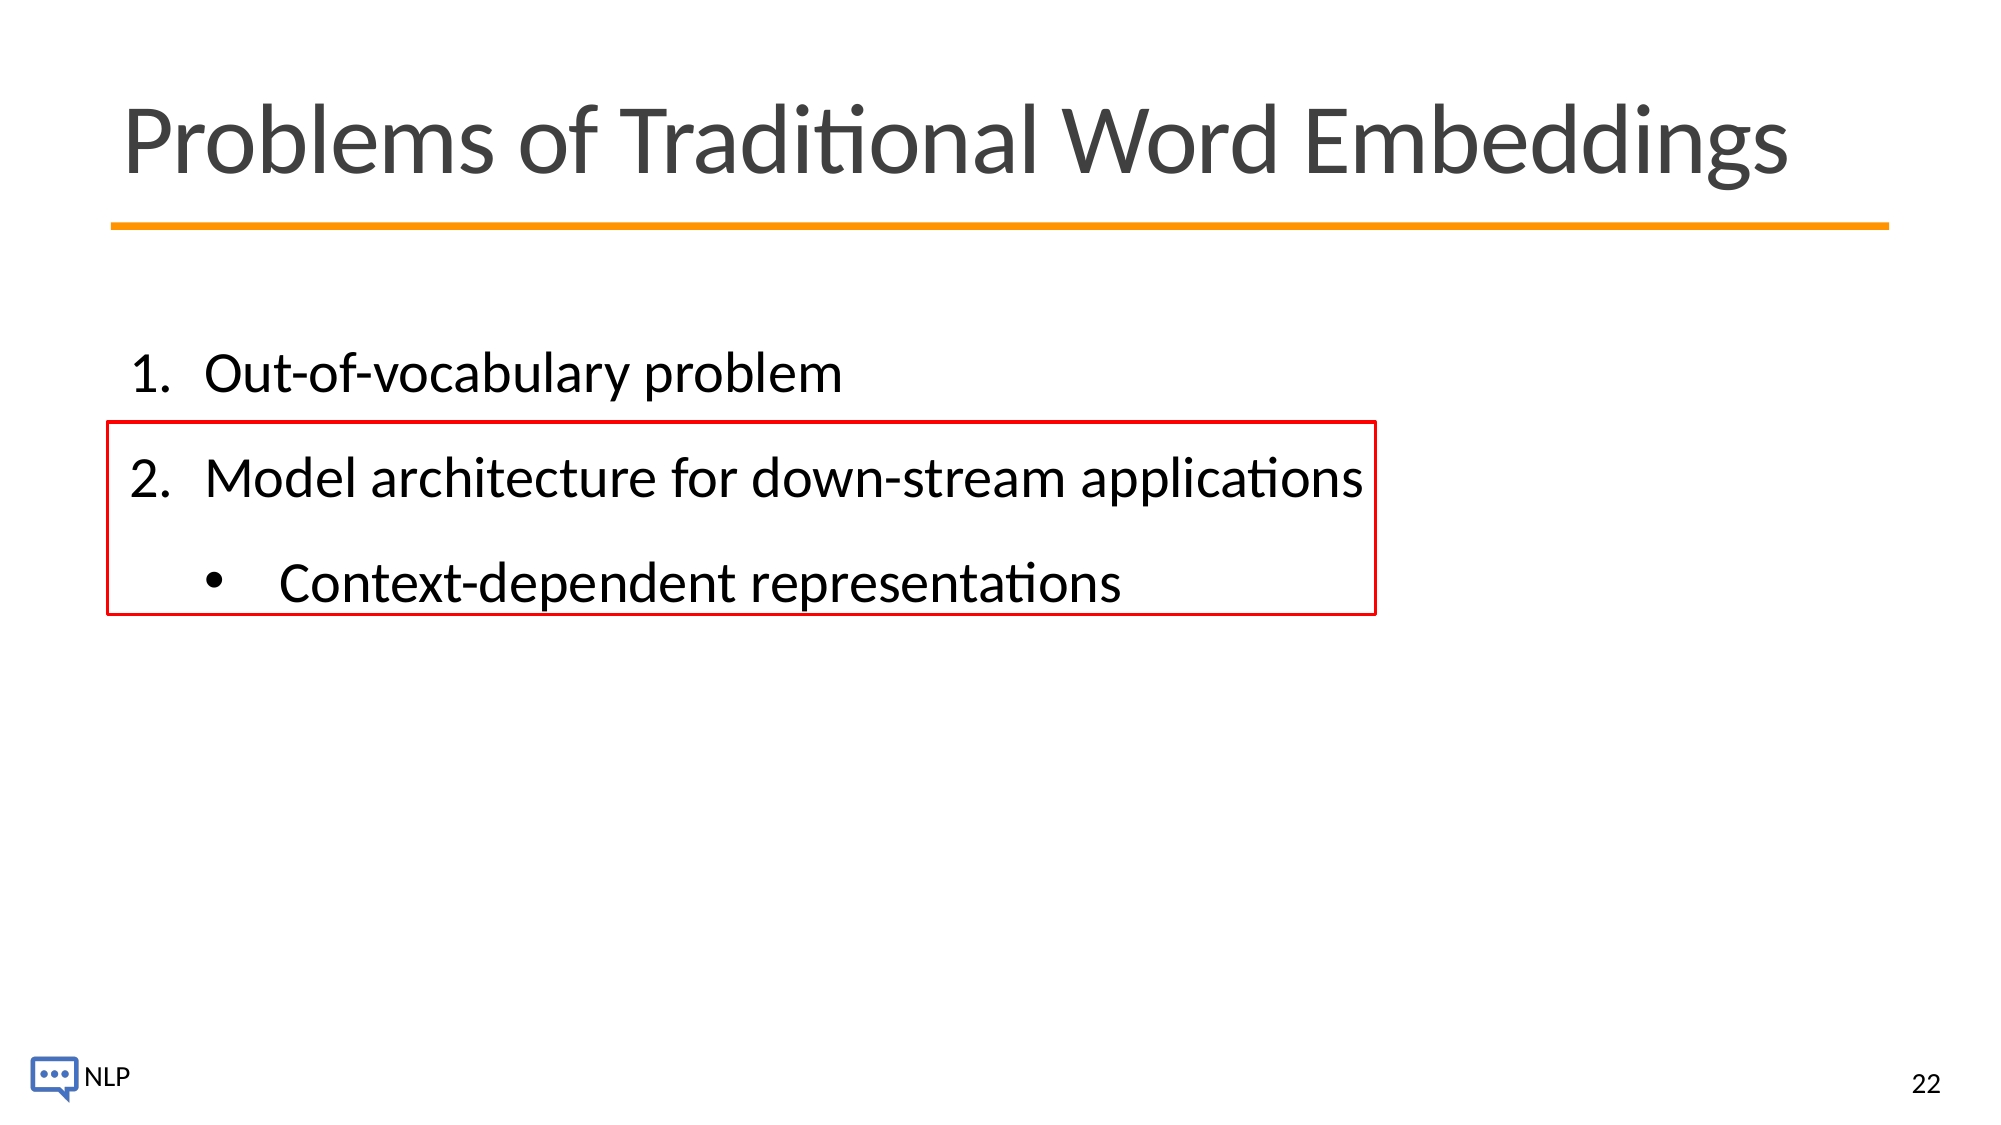

# Problems of Traditional Word Embeddings
Out-of-vocabulary problem
Model architecture for down-stream applications
Context-dependent representations

22